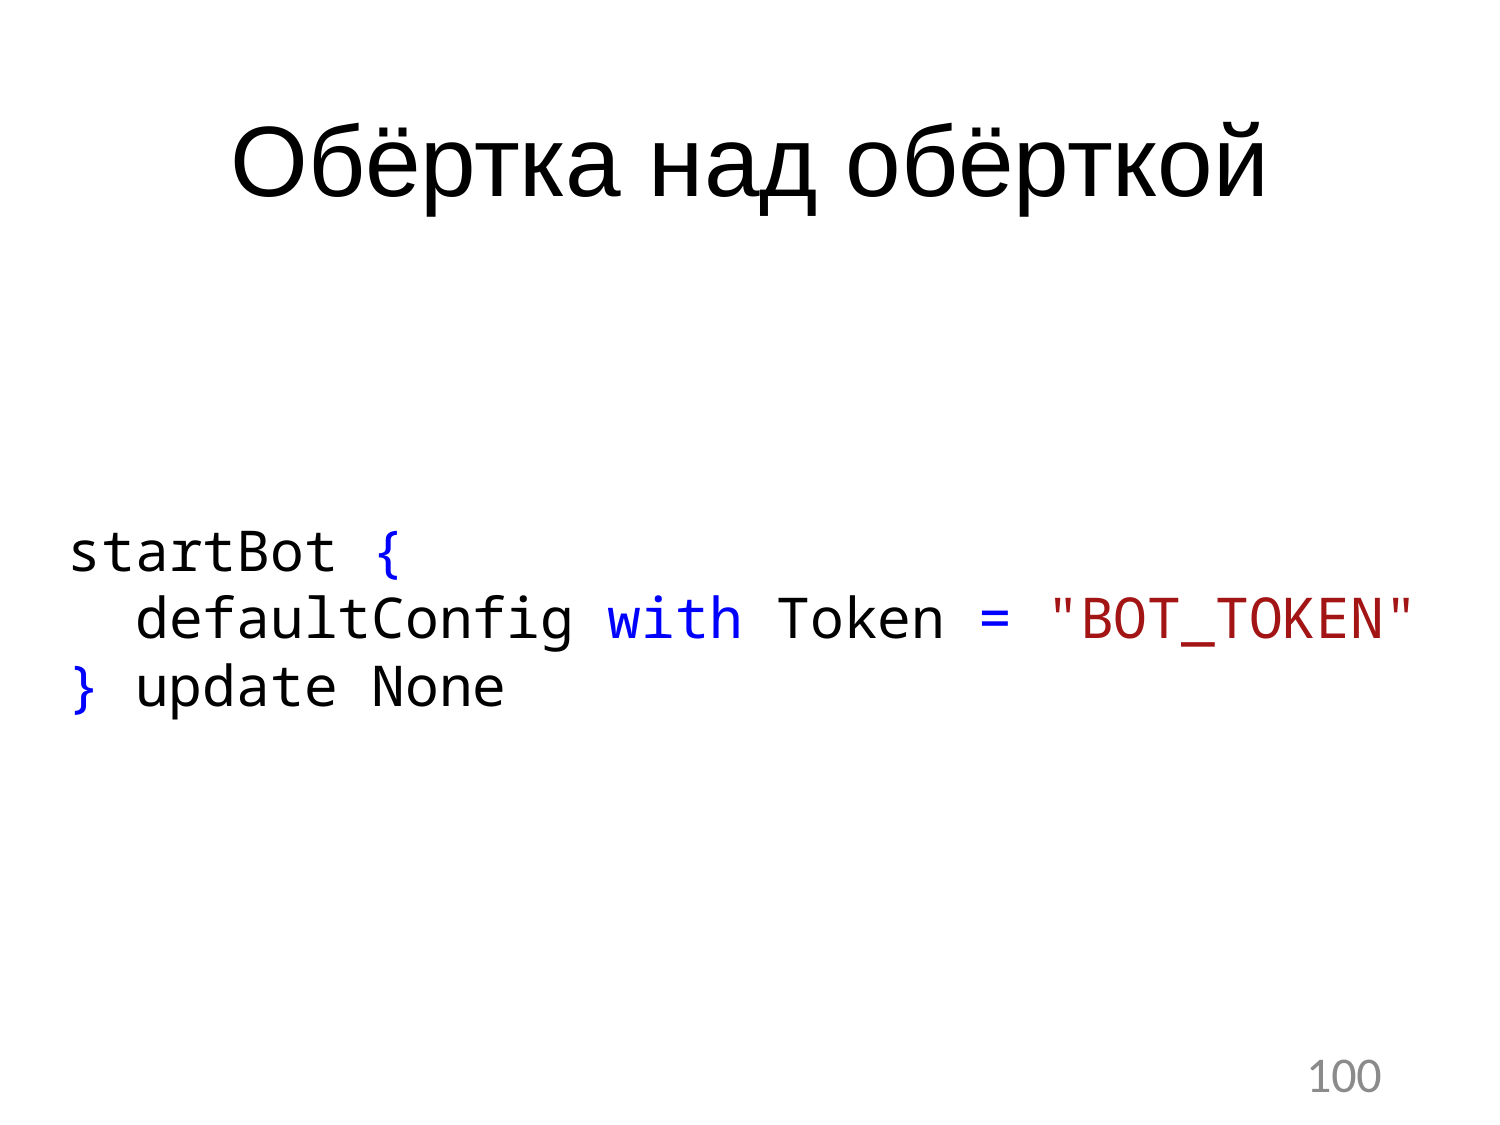

Обёртка над обёрткой
startBot {
  defaultConfig with Token = "BOT_TOKEN"
} update None
100